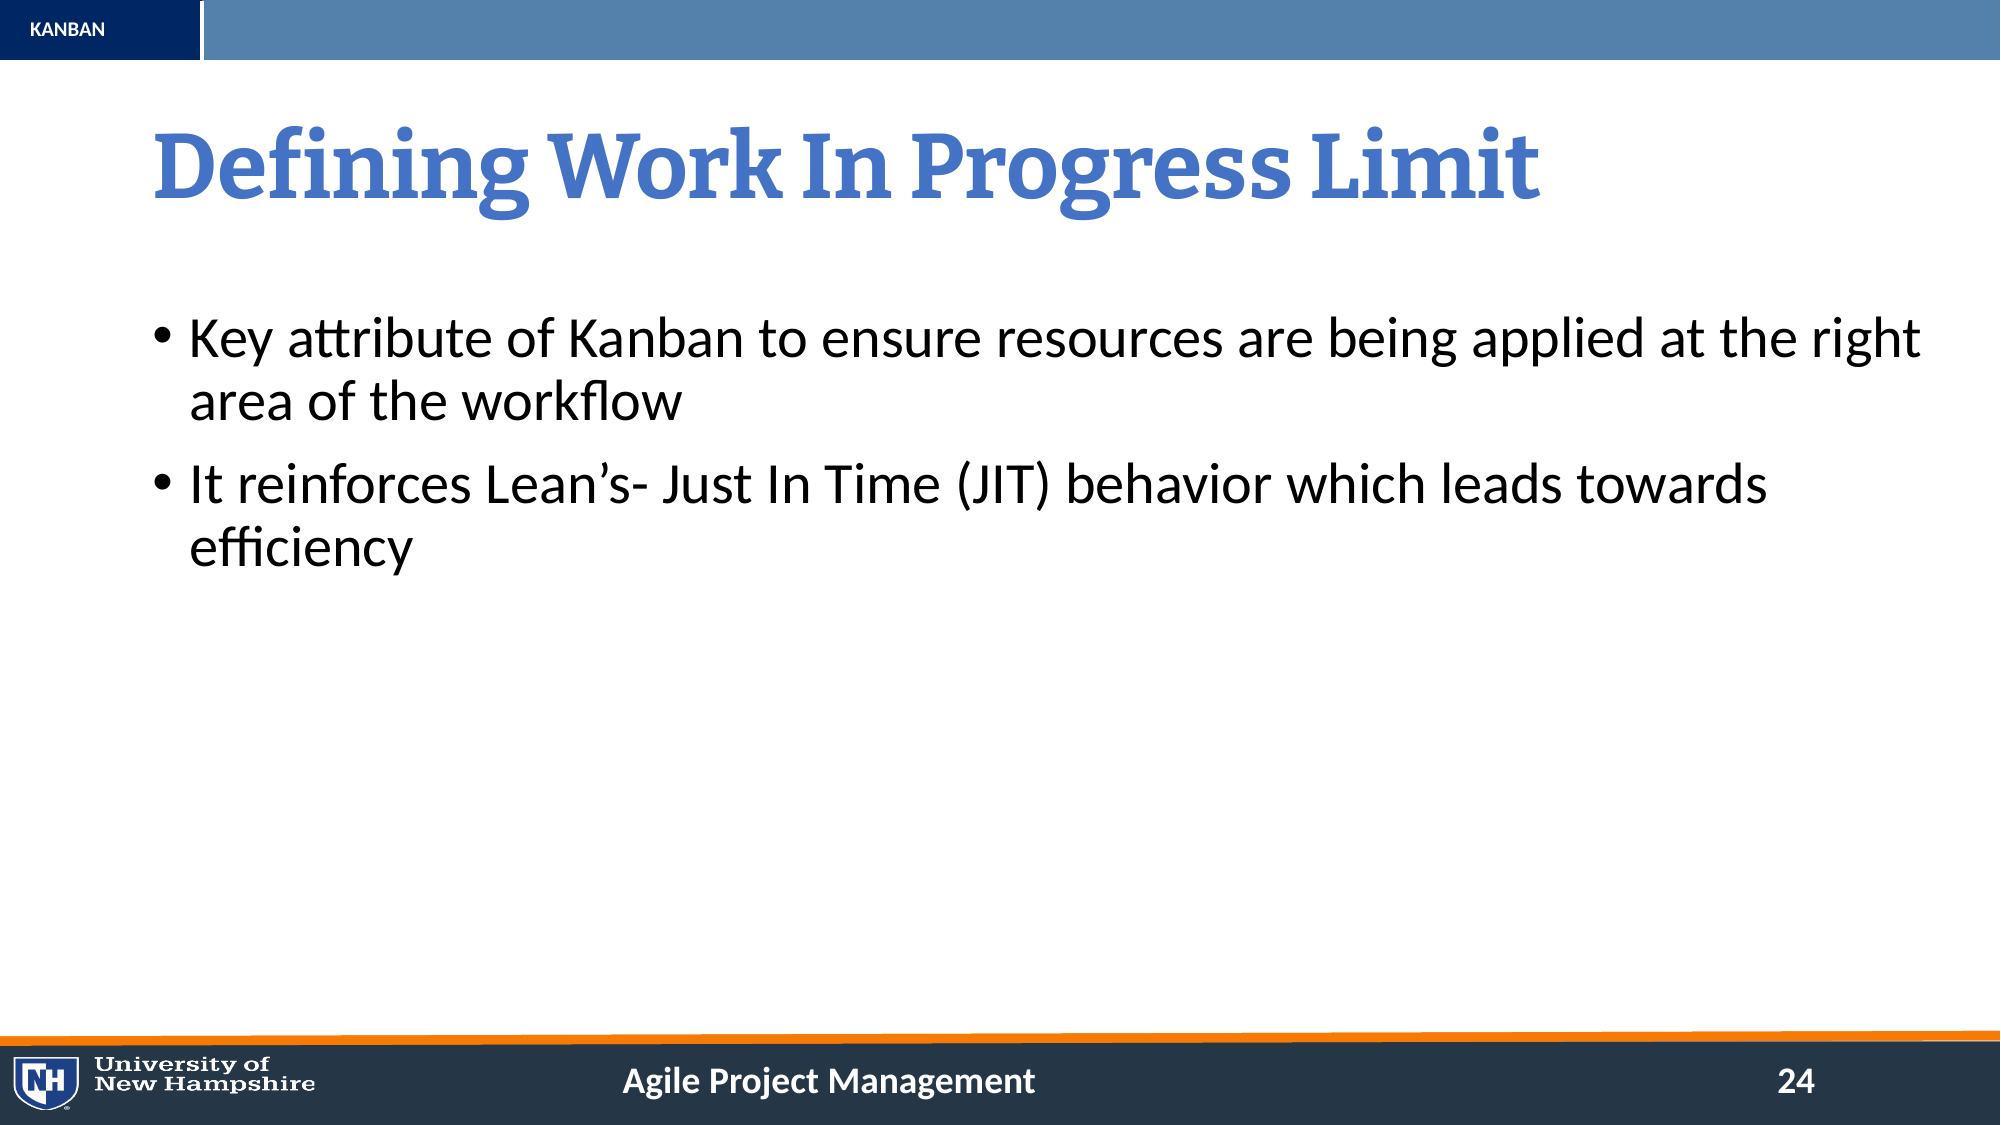

# Defining Work In Progress Limit
Key attribute of Kanban to ensure resources are being applied at the right area of the workflow
It reinforces Lean’s- Just In Time (JIT) behavior which leads towards efficiency